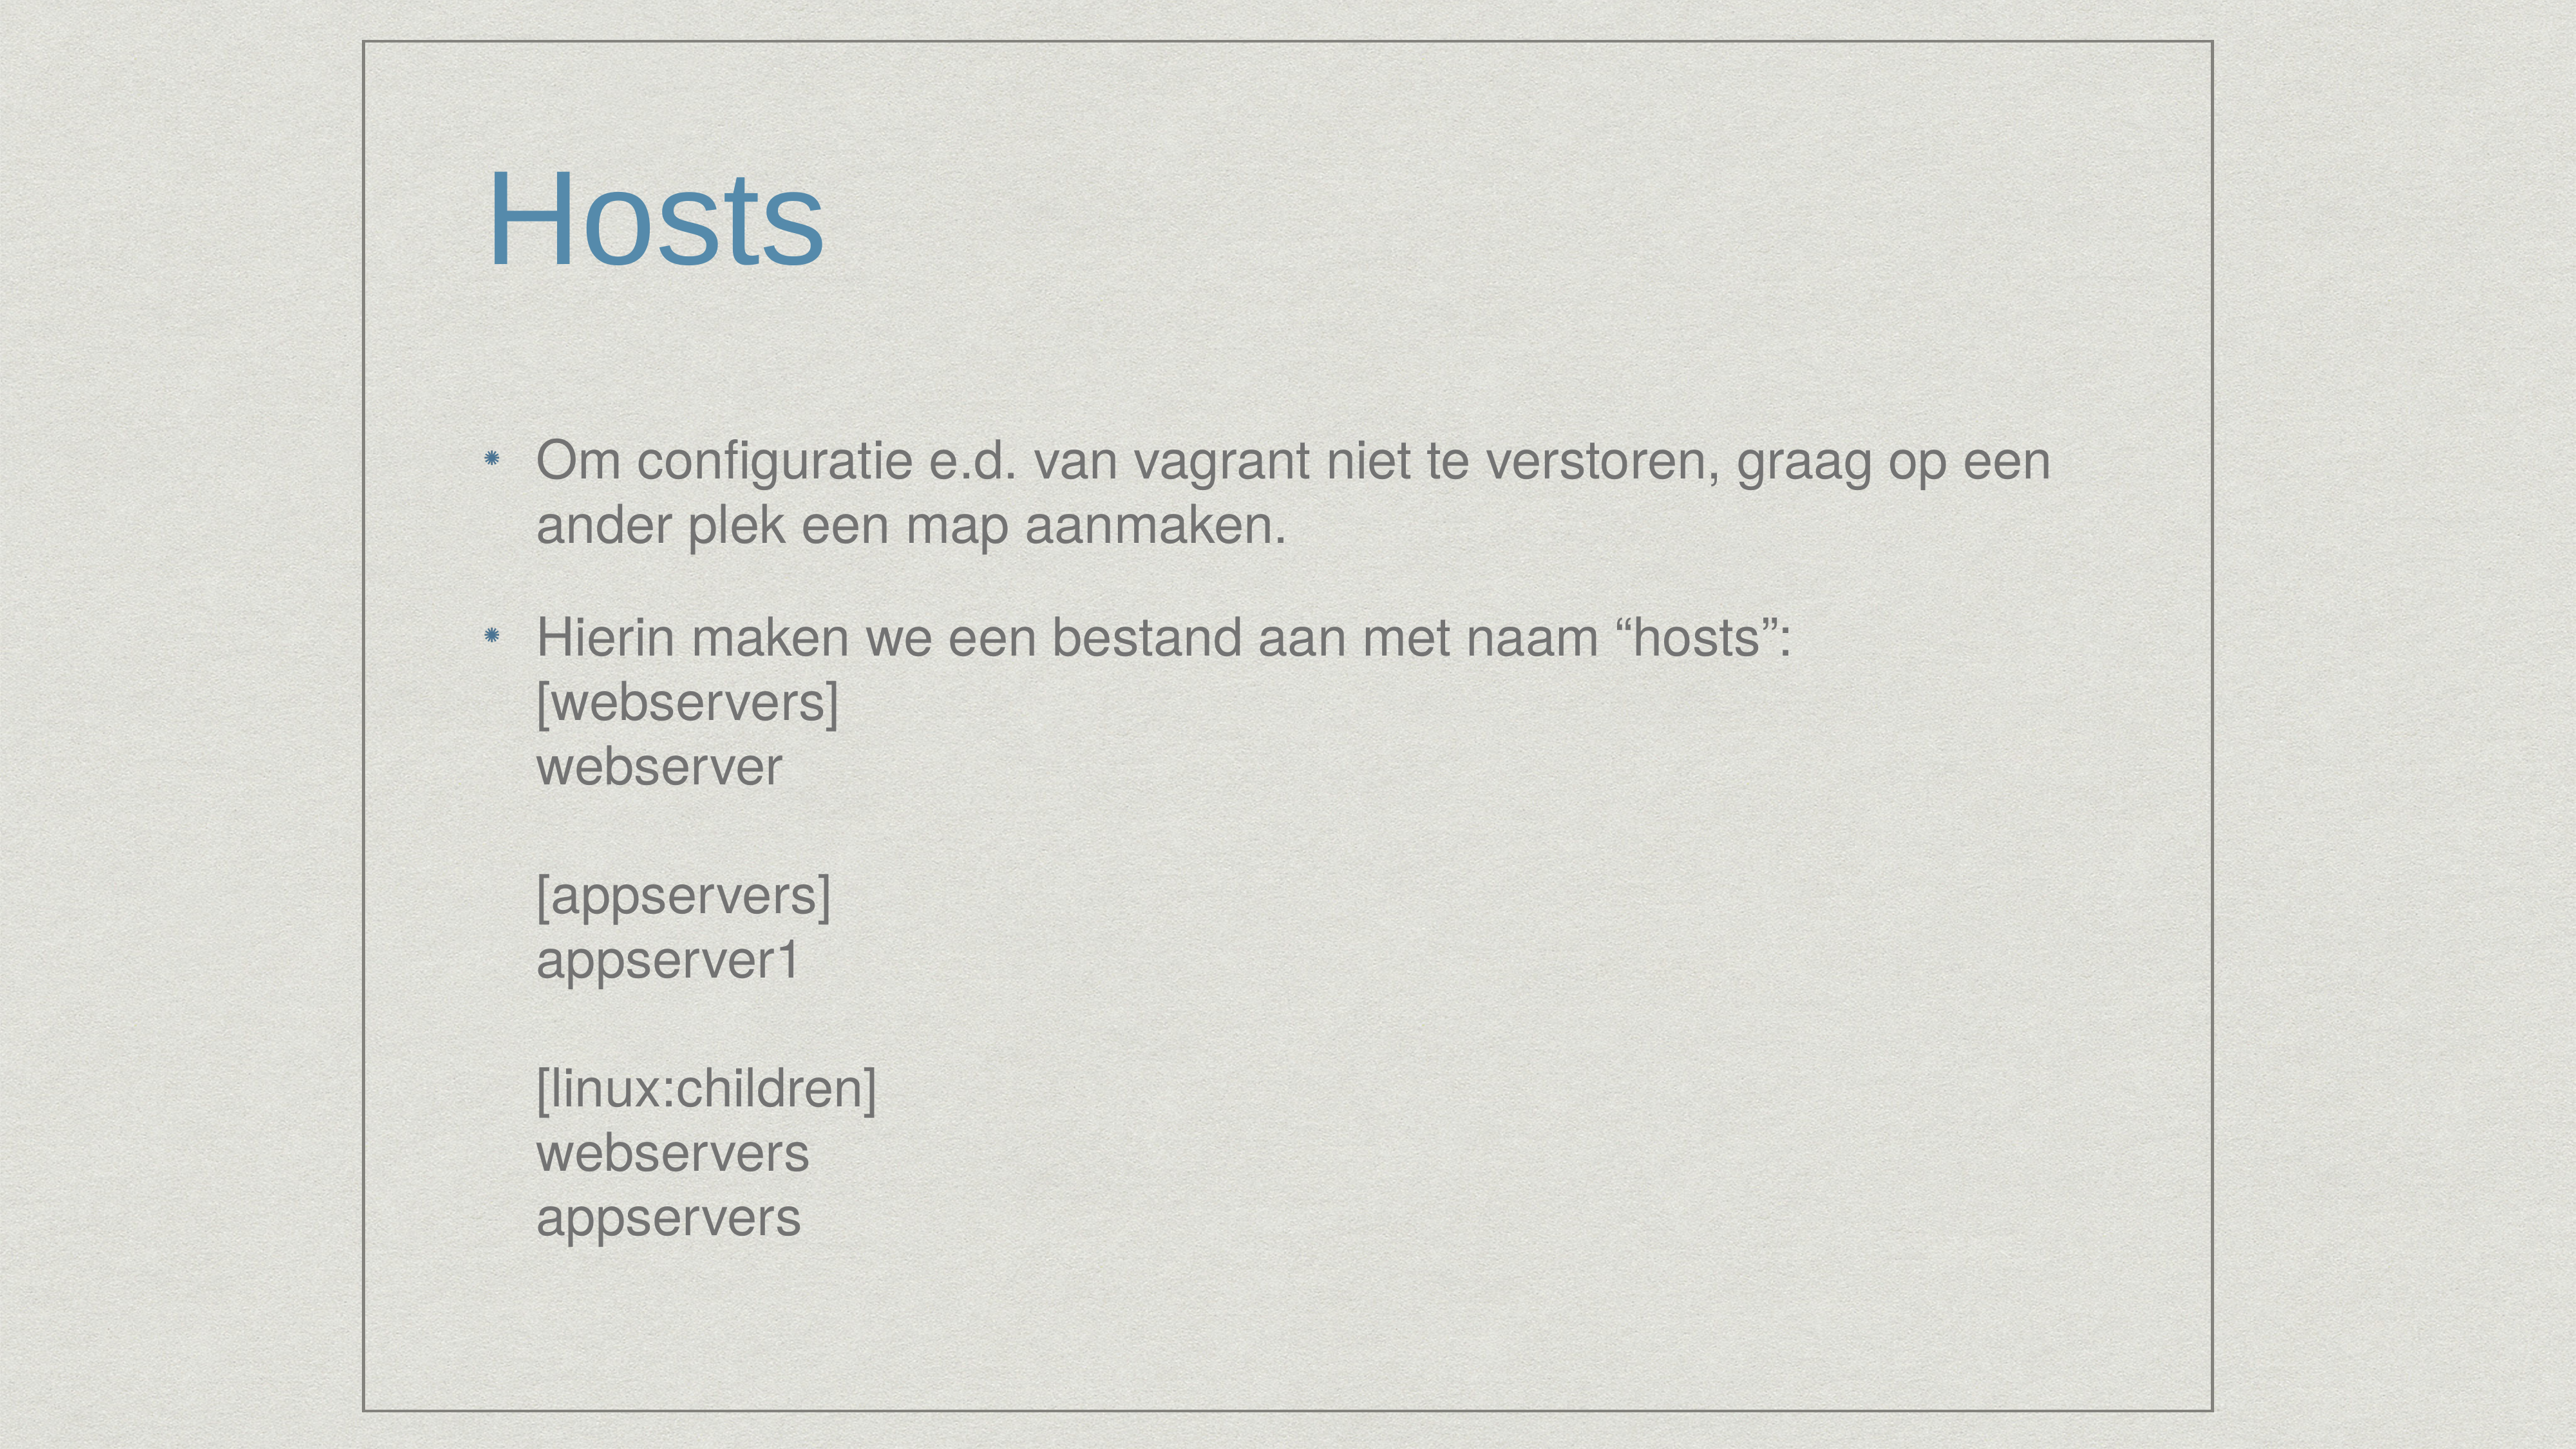

# Hosts
Om configuratie e.d. van vagrant niet te verstoren, graag op een ander plek een map aanmaken.
Hierin maken we een bestand aan met naam “hosts”:
[webservers]
webserver
[appservers]
appserver1
[linux:children]
webservers
appservers